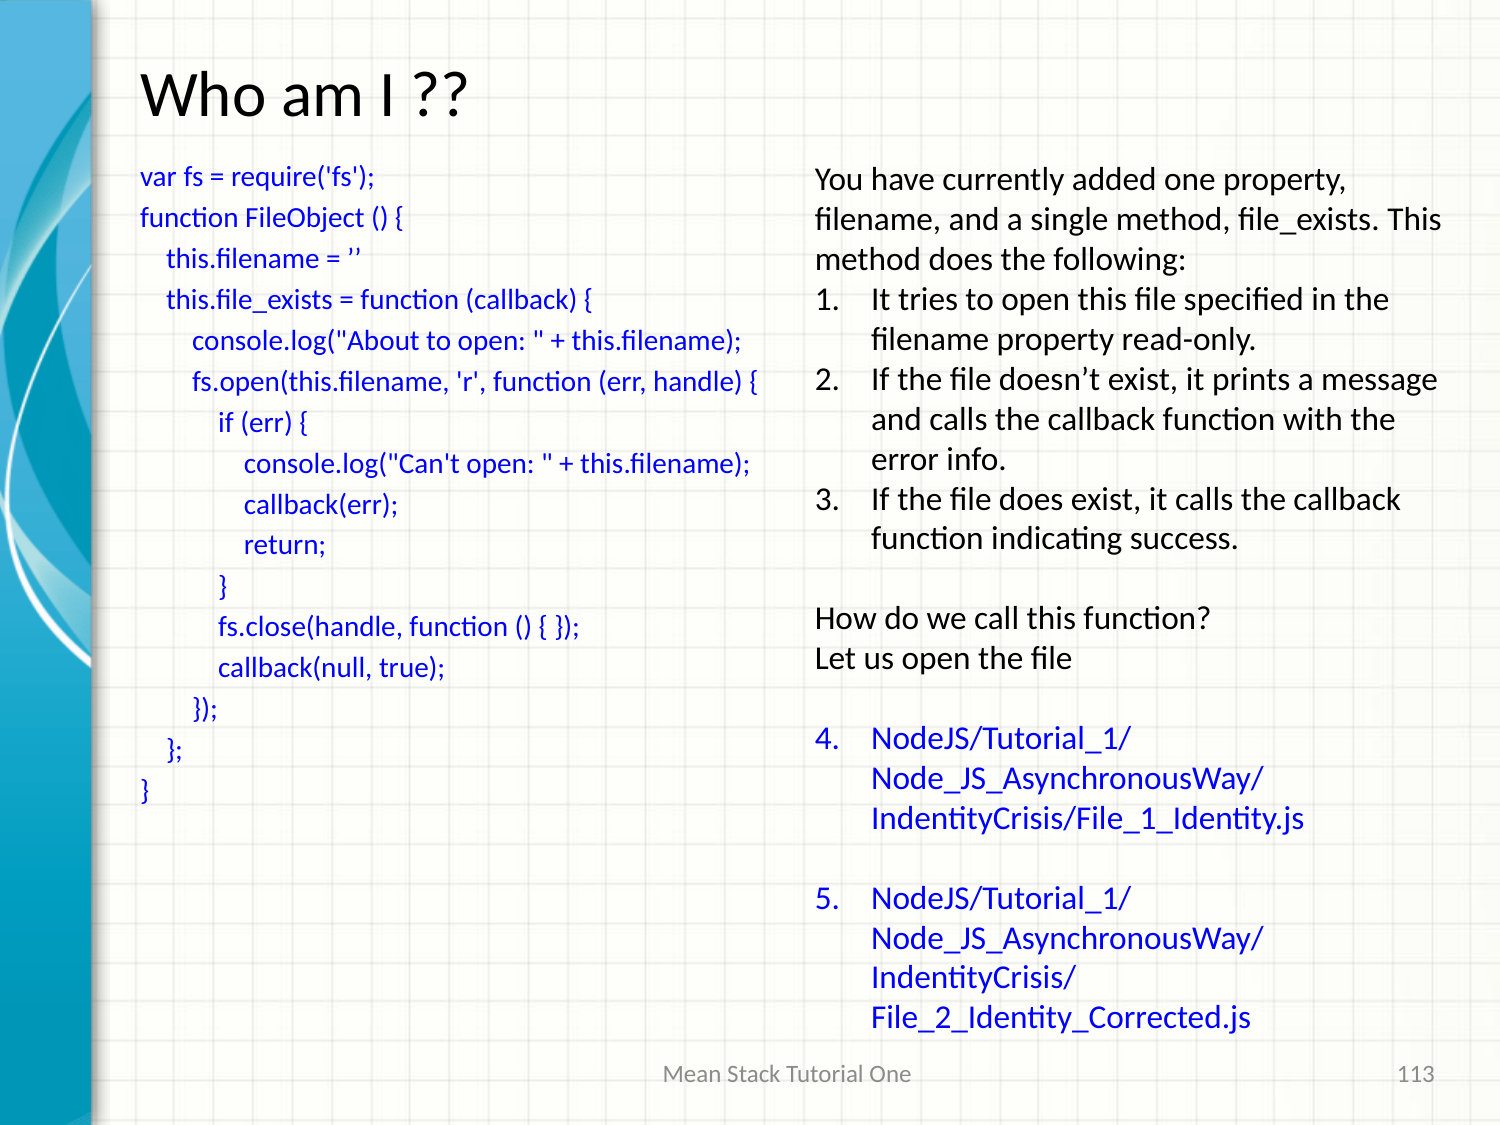

# Who am I ??
You have currently added one property, filename, and a single method, file_exists. This method does the following:
It tries to open this file specified in the filename property read-only.
If the file doesn’t exist, it prints a message and calls the callback function with the error info.
If the file does exist, it calls the callback function indicating success.

How do we call this function?
Let us open the file

NodeJS/Tutorial_1/Node_JS_AsynchronousWay/IndentityCrisis/File_1_Identity.js

NodeJS/Tutorial_1/Node_JS_AsynchronousWay/IndentityCrisis/File_2_Identity_Corrected.js
var fs = require('fs');
function FileObject () {
    this.filename = ’’
    this.file_exists = function (callback) {
        console.log("About to open: " + this.filename);
        fs.open(this.filename, 'r', function (err, handle) {
            if (err) {
                console.log("Can't open: " + this.filename);
                callback(err);
                return;
            }
            fs.close(handle, function () { });
            callback(null, true);
        });
    };
}
Mean Stack Tutorial One
113